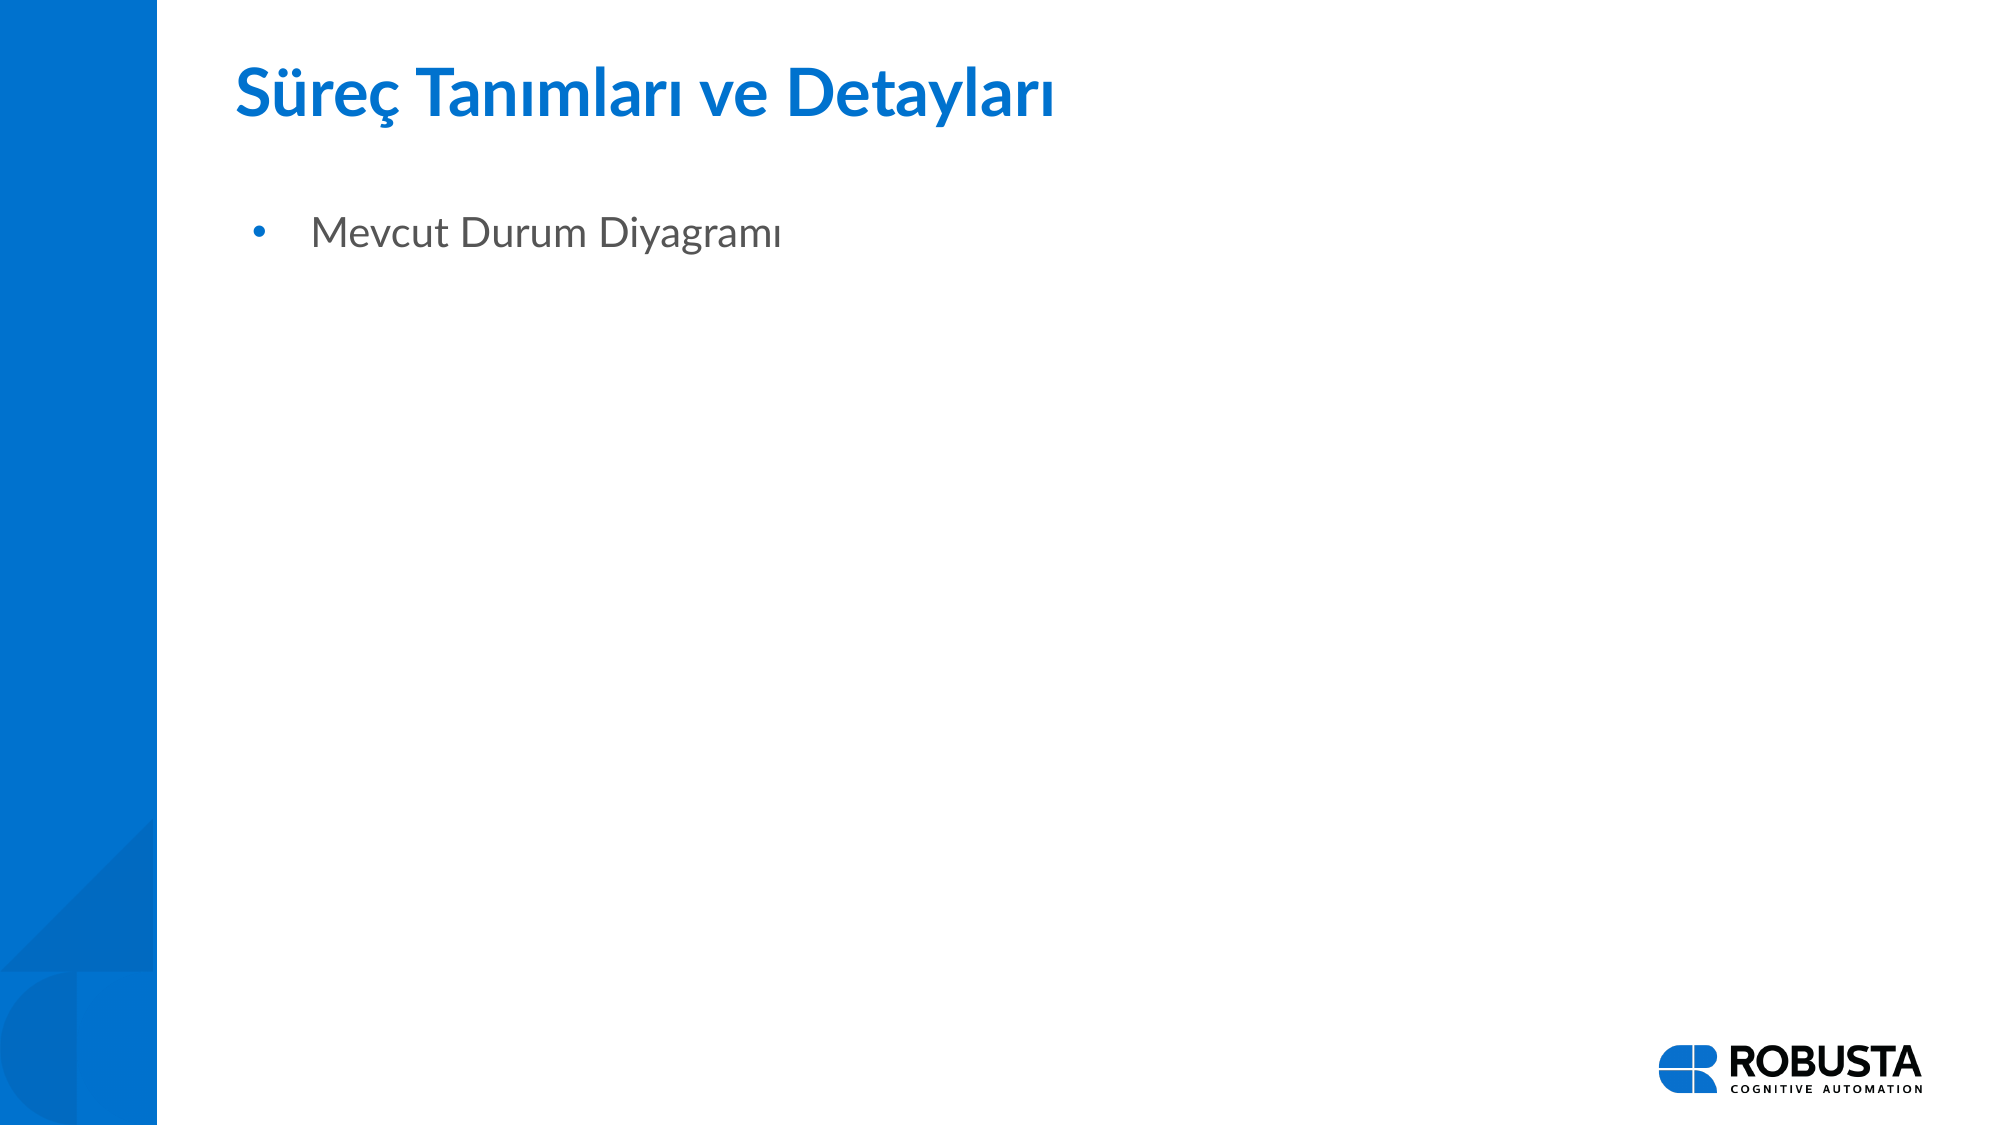

# Süreç Tanımları ve Detayları
Mevcut Durum Diyagramı